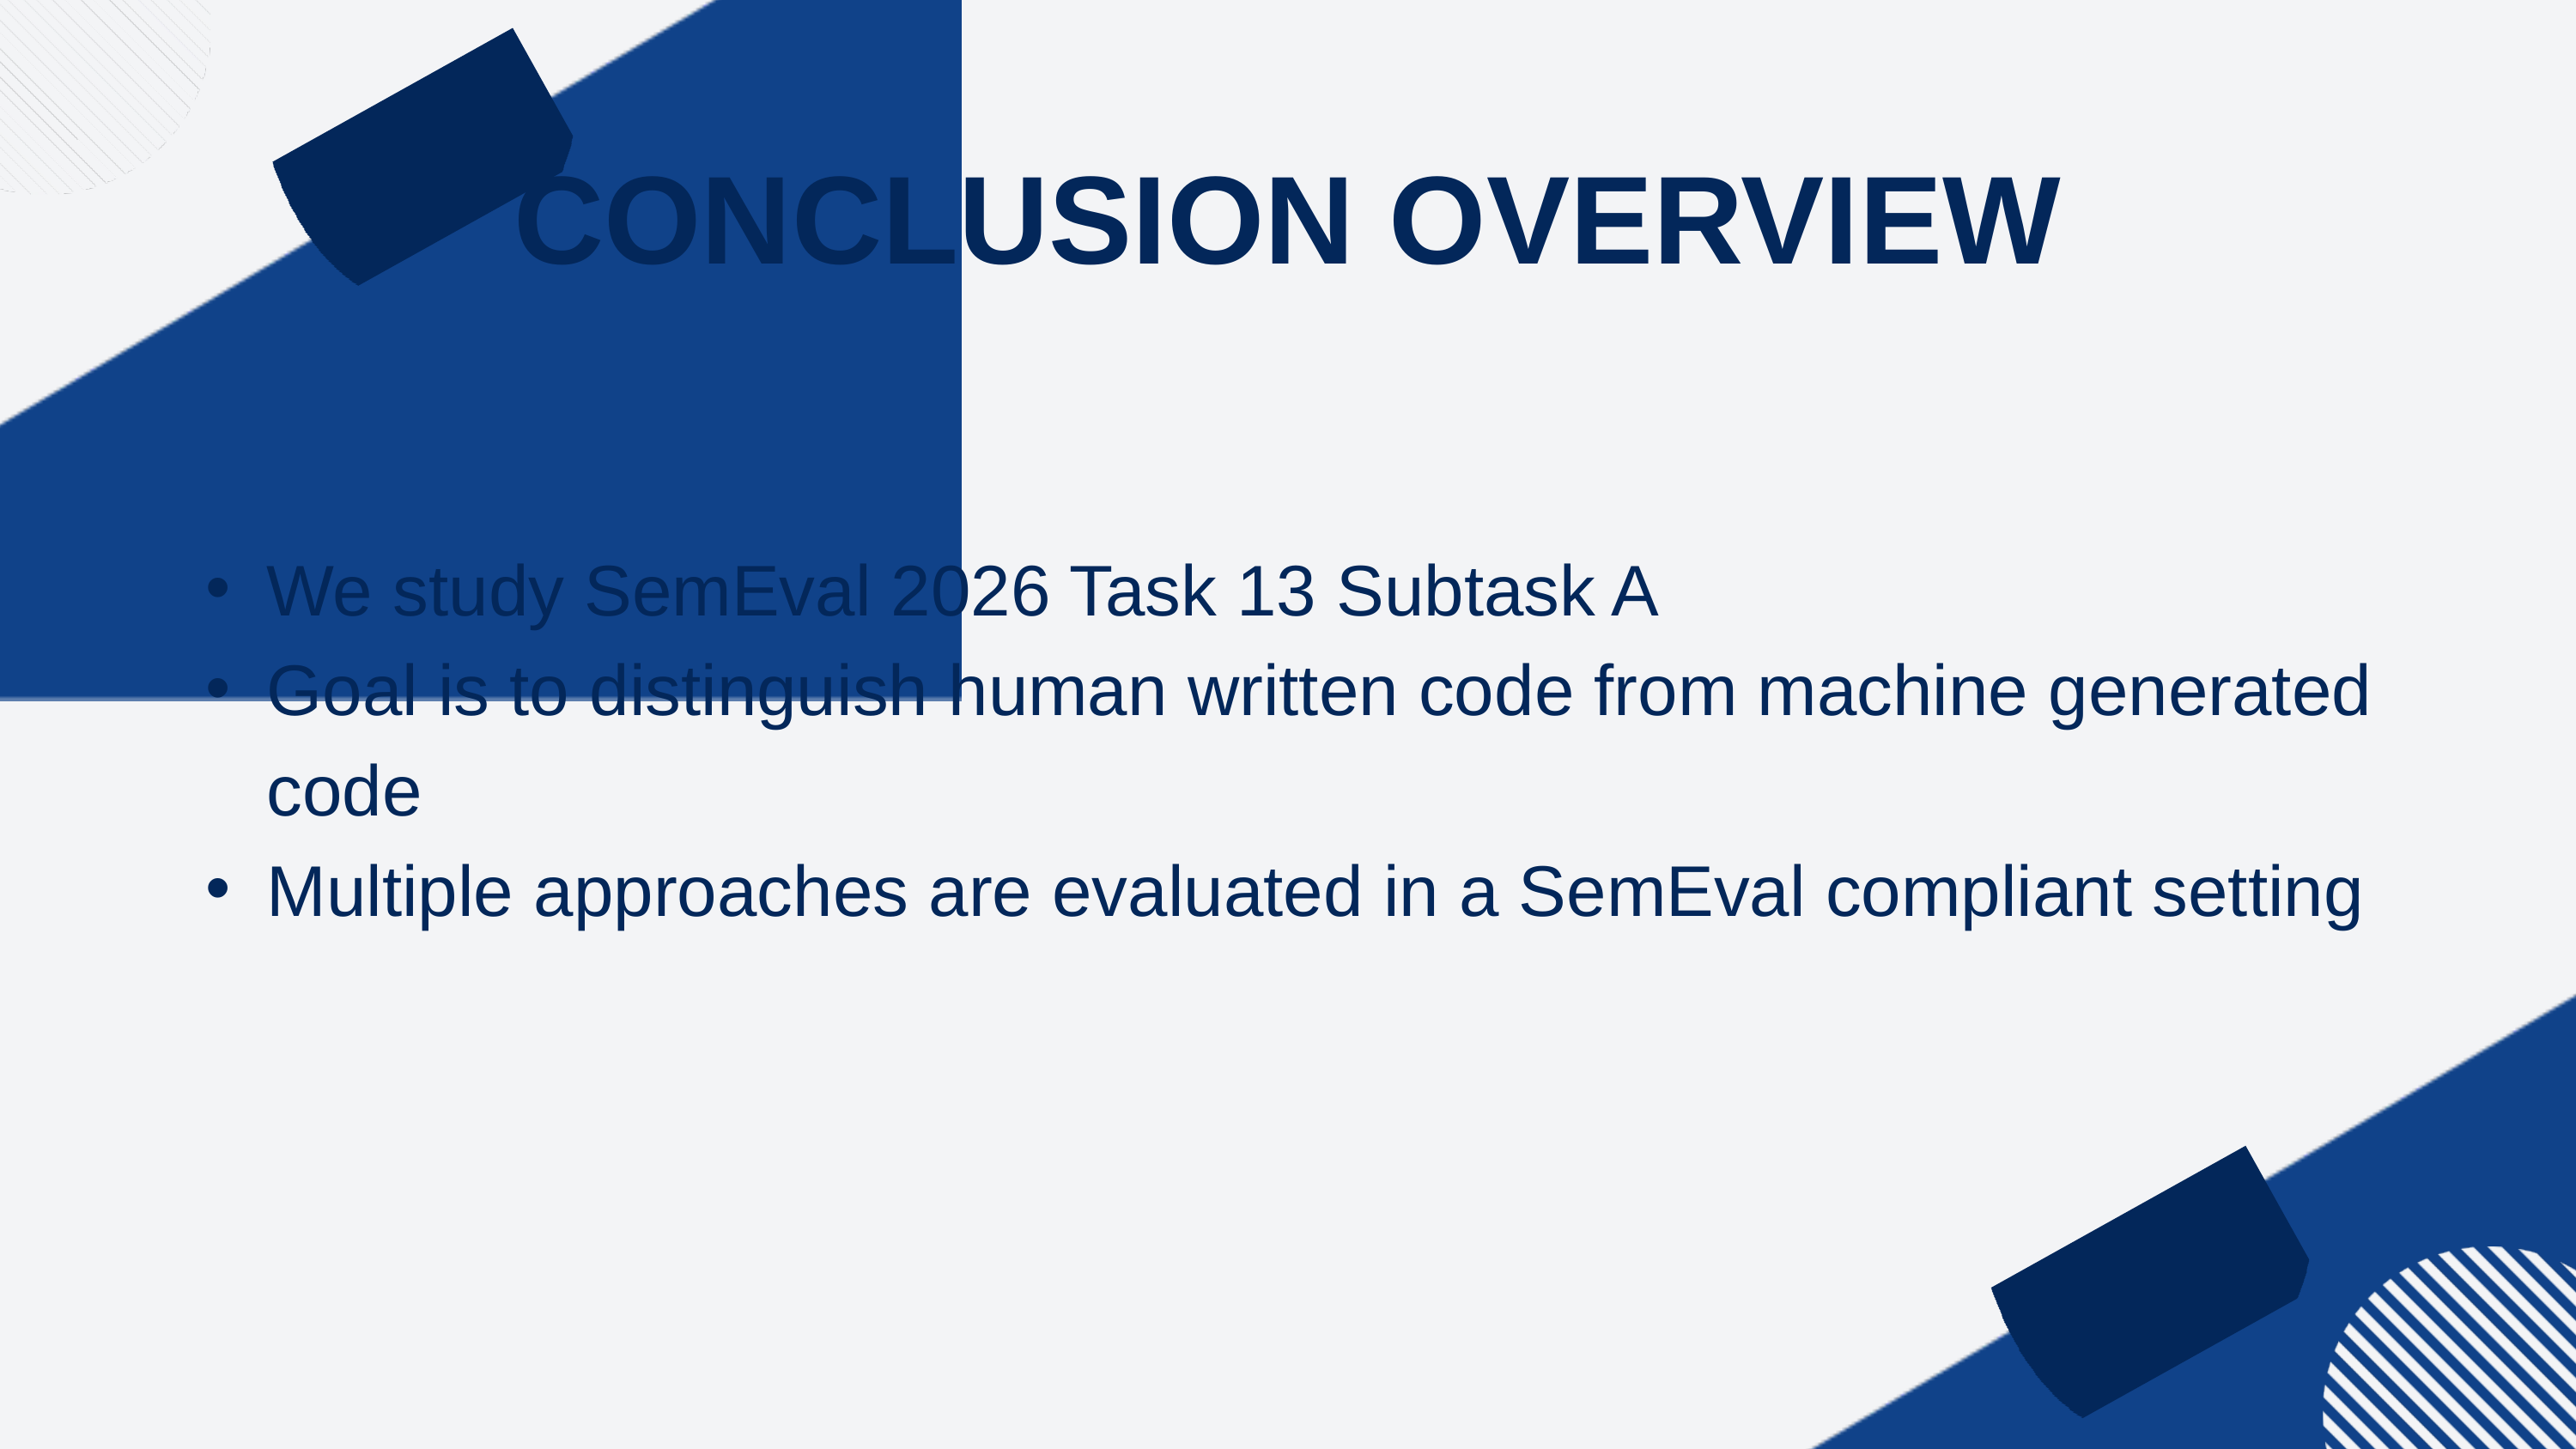

CONCLUSION OVERVIEW
We study SemEval 2026 Task 13 Subtask A
Goal is to distinguish human written code from machine generated code
Multiple approaches are evaluated in a SemEval compliant setting